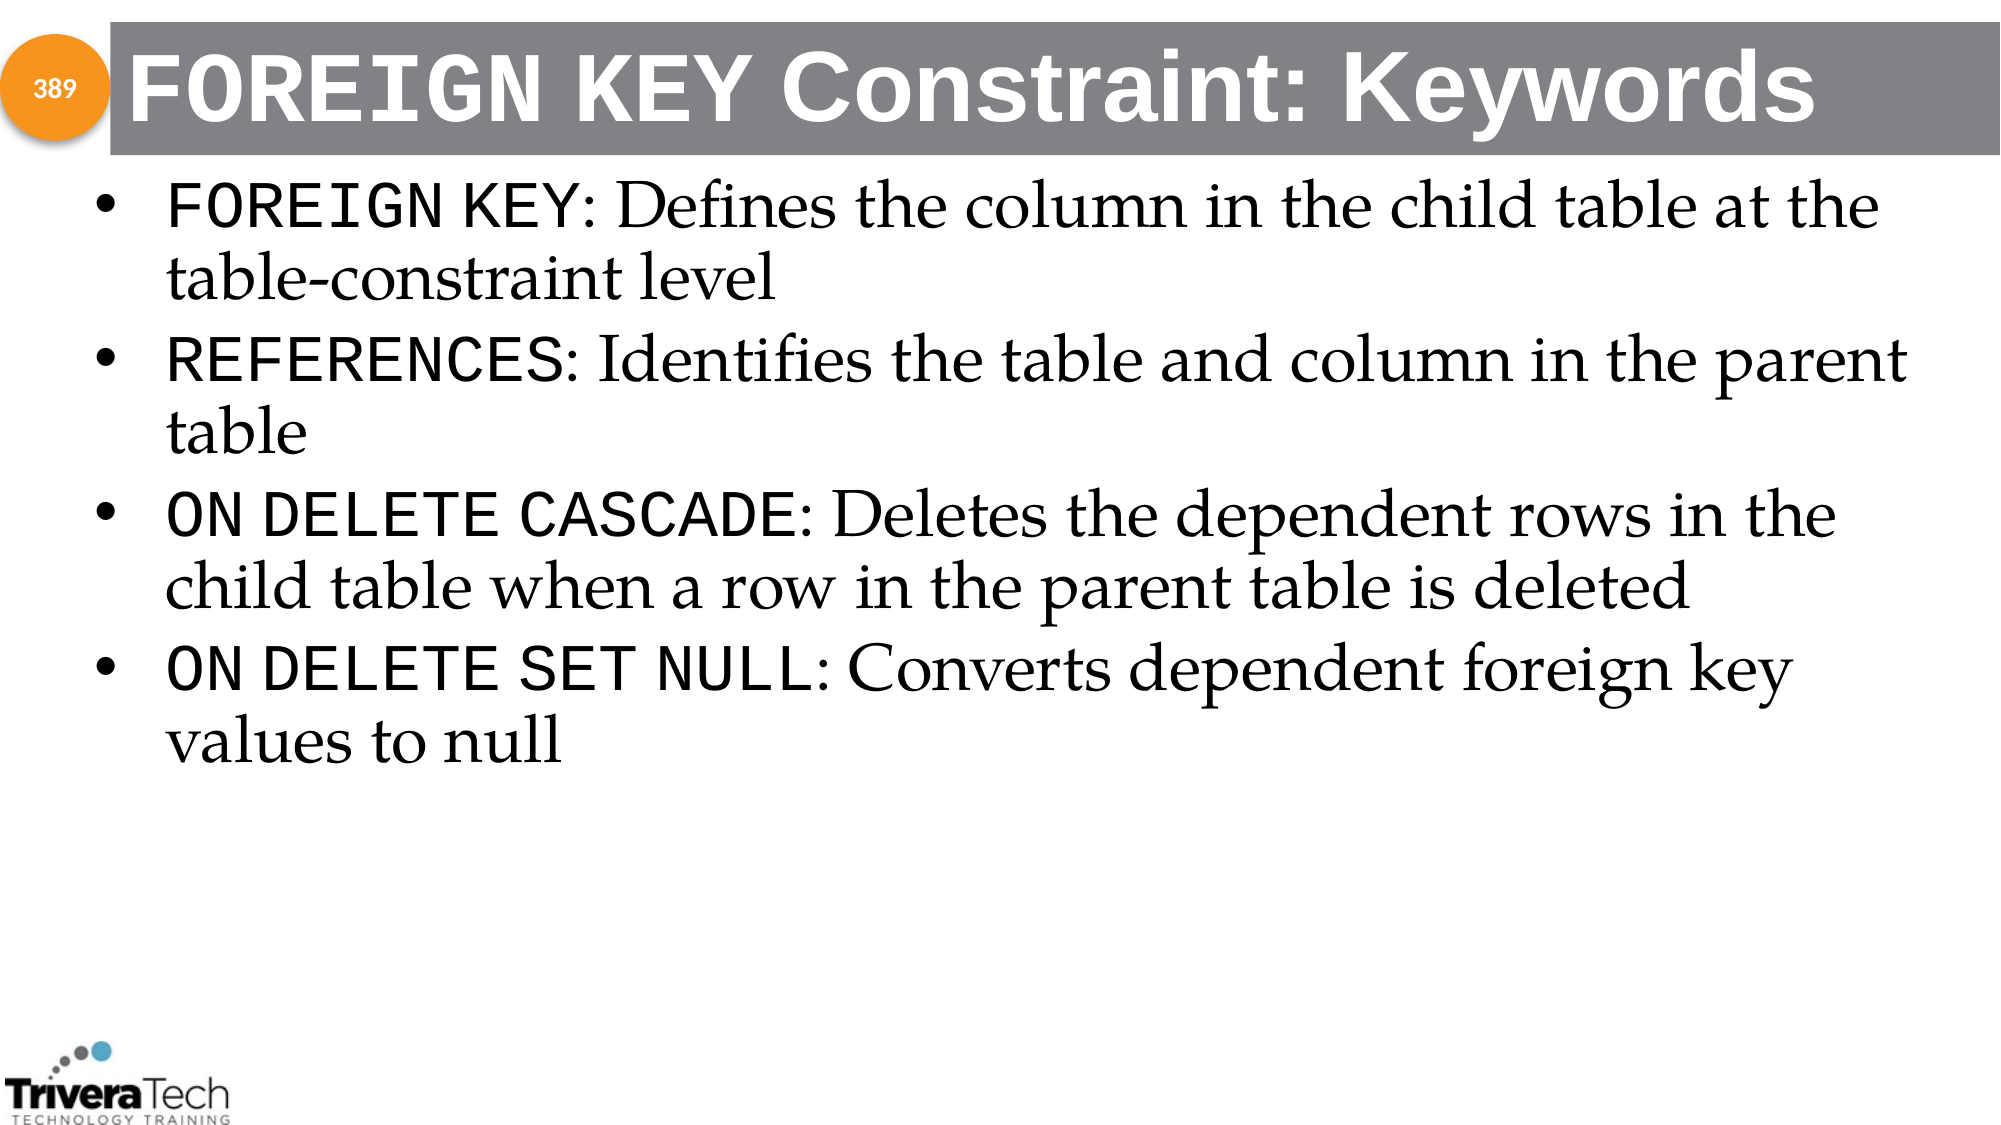

# FOREIGN KEY Constraint: Keywords
389
FOREIGN KEY: Defines the column in the child table at the table-constraint level
REFERENCES: Identifies the table and column in the parent table
ON DELETE CASCADE: Deletes the dependent rows in the child table when a row in the parent table is deleted
ON DELETE SET NULL: Converts dependent foreign key values to null